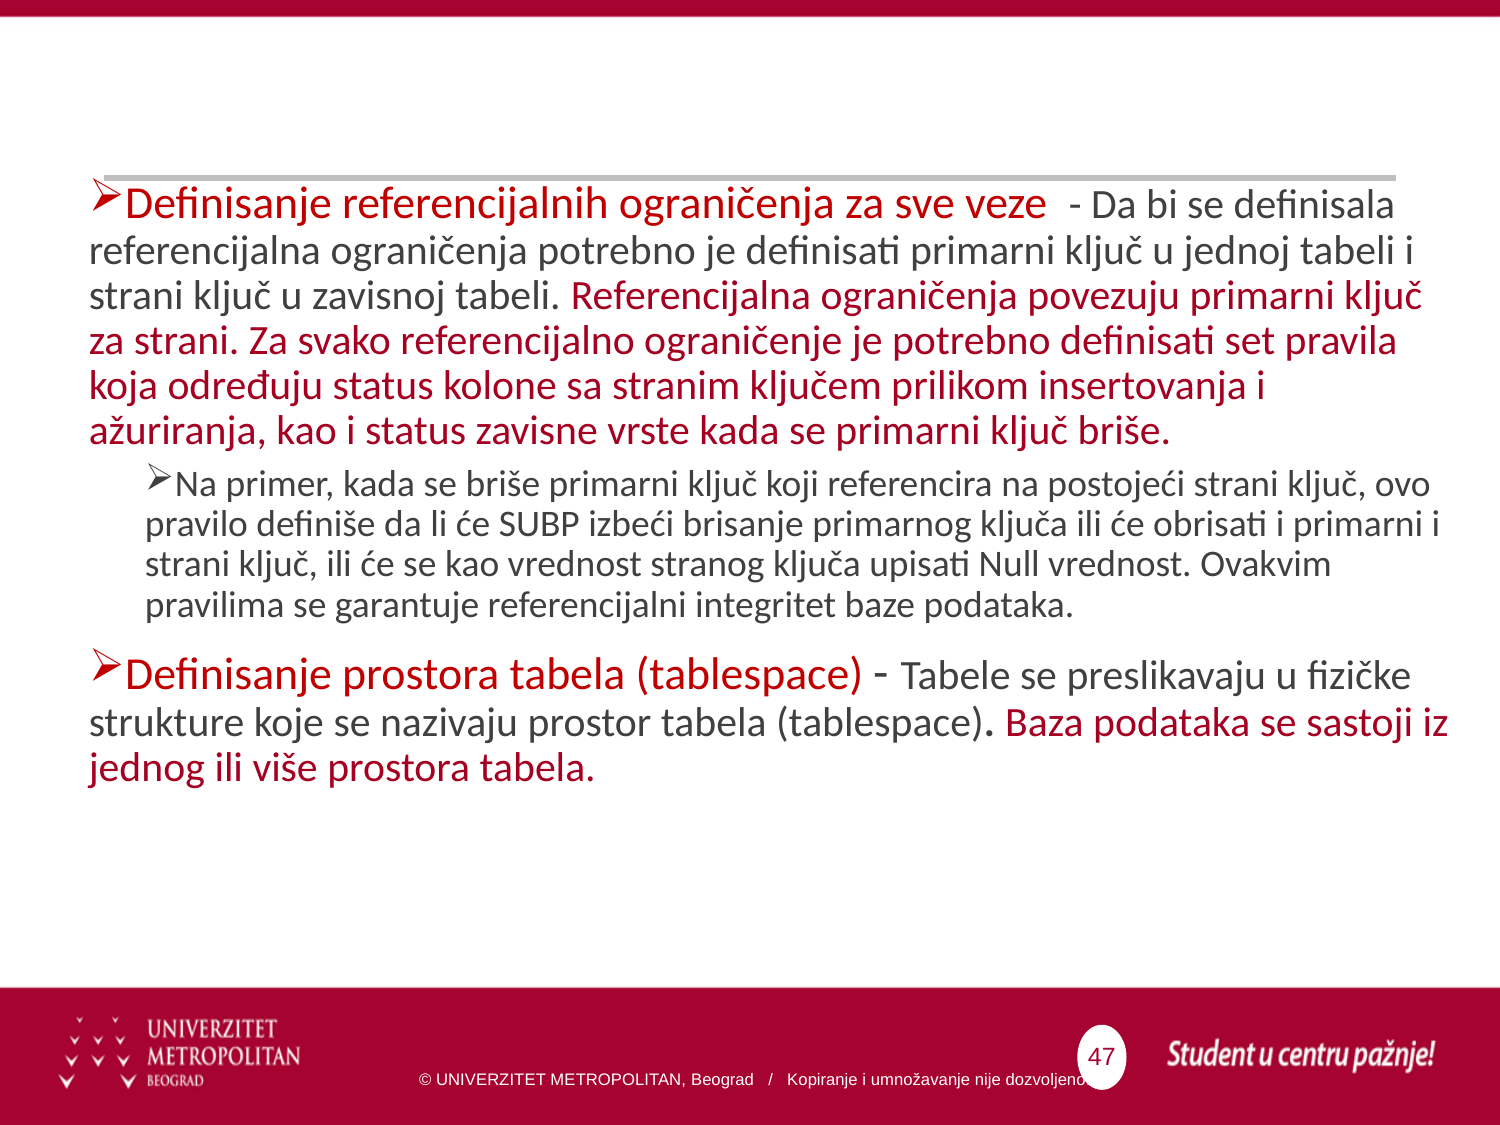

Definisanje referencijalnih ograničenja za sve veze  - Da bi se definisala referencijalna ograničenja potrebno je definisati primarni ključ u jednoj tabeli i strani ključ u zavisnoj tabeli. Referencijalna ograničenja povezuju primarni ključ za strani. Za svako referencijalno ograničenje je potrebno definisati set pravila koja određuju status kolone sa stranim ključem prilikom insertovanja i ažuriranja, kao i status zavisne vrste kada se primarni ključ briše.
Na primer, kada se briše primarni ključ koji referencira na postojeći strani ključ, ovo pravilo definiše da li će SUBP izbeći brisanje primarnog ključa ili će obrisati i primarni i strani ključ, ili će se kao vrednost stranog ključa upisati Null vrednost. Ovakvim pravilima se garantuje referencijalni integritet baze podataka.
Definisanje prostora tabela (tablespace) - Tabele se preslikavaju u fizičke strukture koje se nazivaju prostor tabela (tablespace). Baza podataka se sastoji iz jednog ili više prostora tabela.